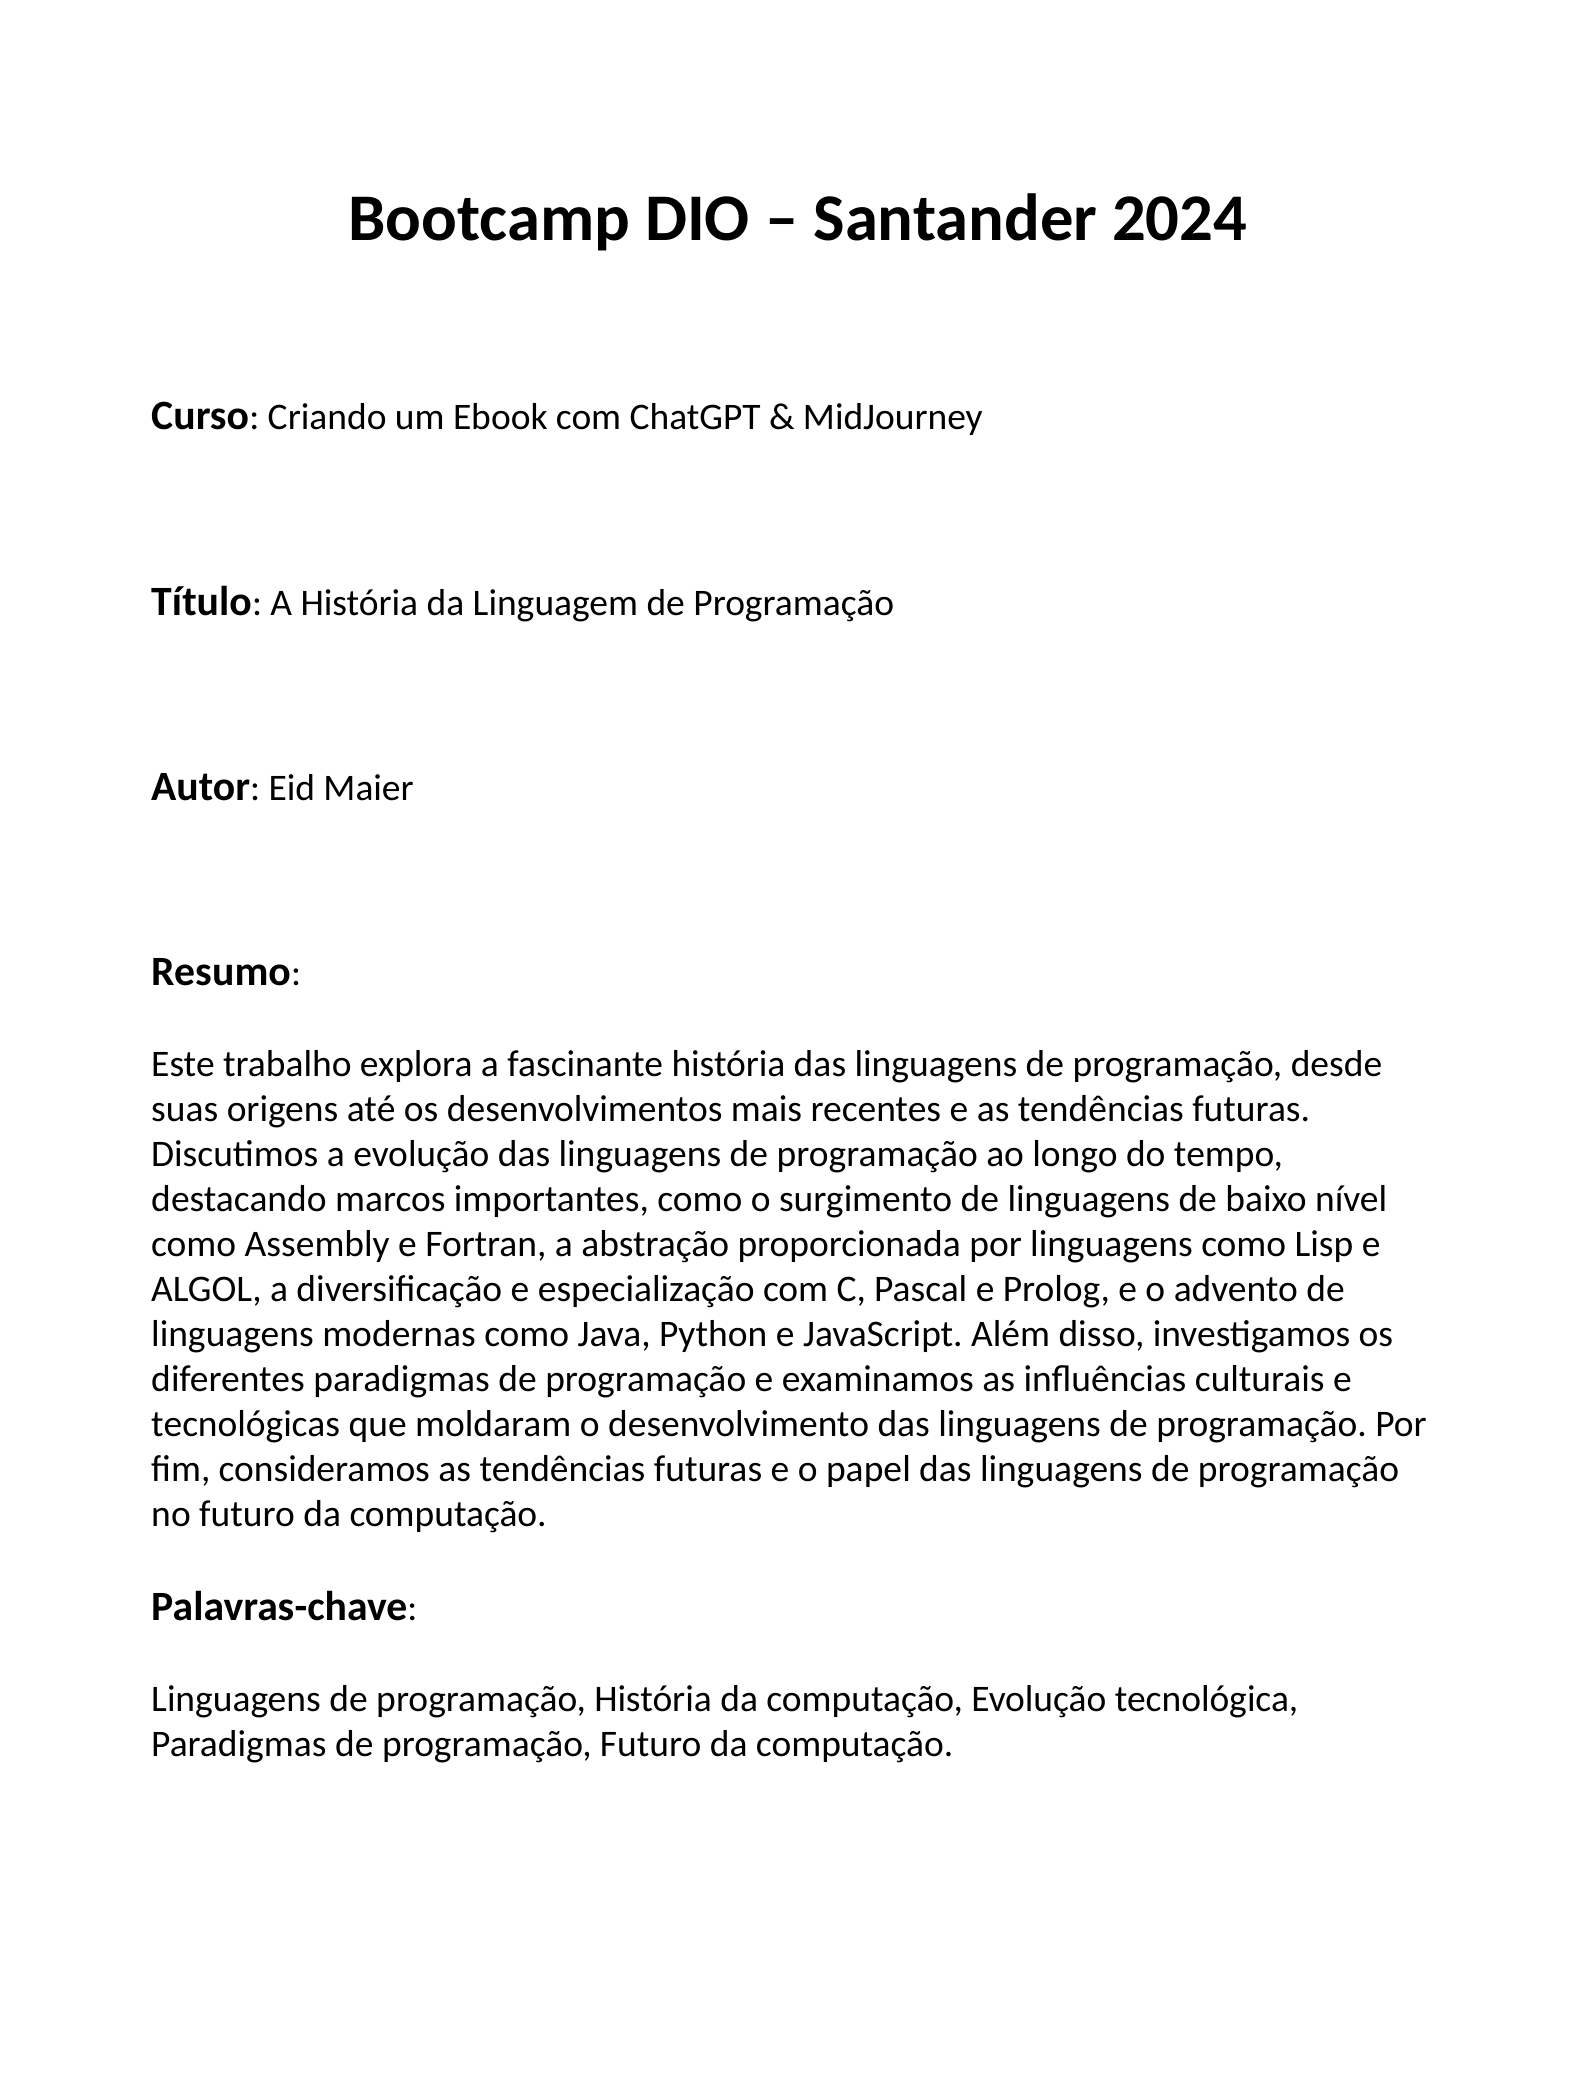

Bootcamp DIO – Santander 2024

Curso: Criando um Ebook com ChatGPT & MidJourney

Título: A História da Linguagem de Programação

Autor: Eid Maier

Resumo:

Este trabalho explora a fascinante história das linguagens de programação, desde suas origens até os desenvolvimentos mais recentes e as tendências futuras. Discutimos a evolução das linguagens de programação ao longo do tempo, destacando marcos importantes, como o surgimento de linguagens de baixo nível como Assembly e Fortran, a abstração proporcionada por linguagens como Lisp e ALGOL, a diversificação e especialização com C, Pascal e Prolog, e o advento de linguagens modernas como Java, Python e JavaScript. Além disso, investigamos os diferentes paradigmas de programação e examinamos as influências culturais e tecnológicas que moldaram o desenvolvimento das linguagens de programação. Por fim, consideramos as tendências futuras e o papel das linguagens de programação no futuro da computação.

Palavras-chave:

Linguagens de programação, História da computação, Evolução tecnológica, Paradigmas de programação, Futuro da computação.